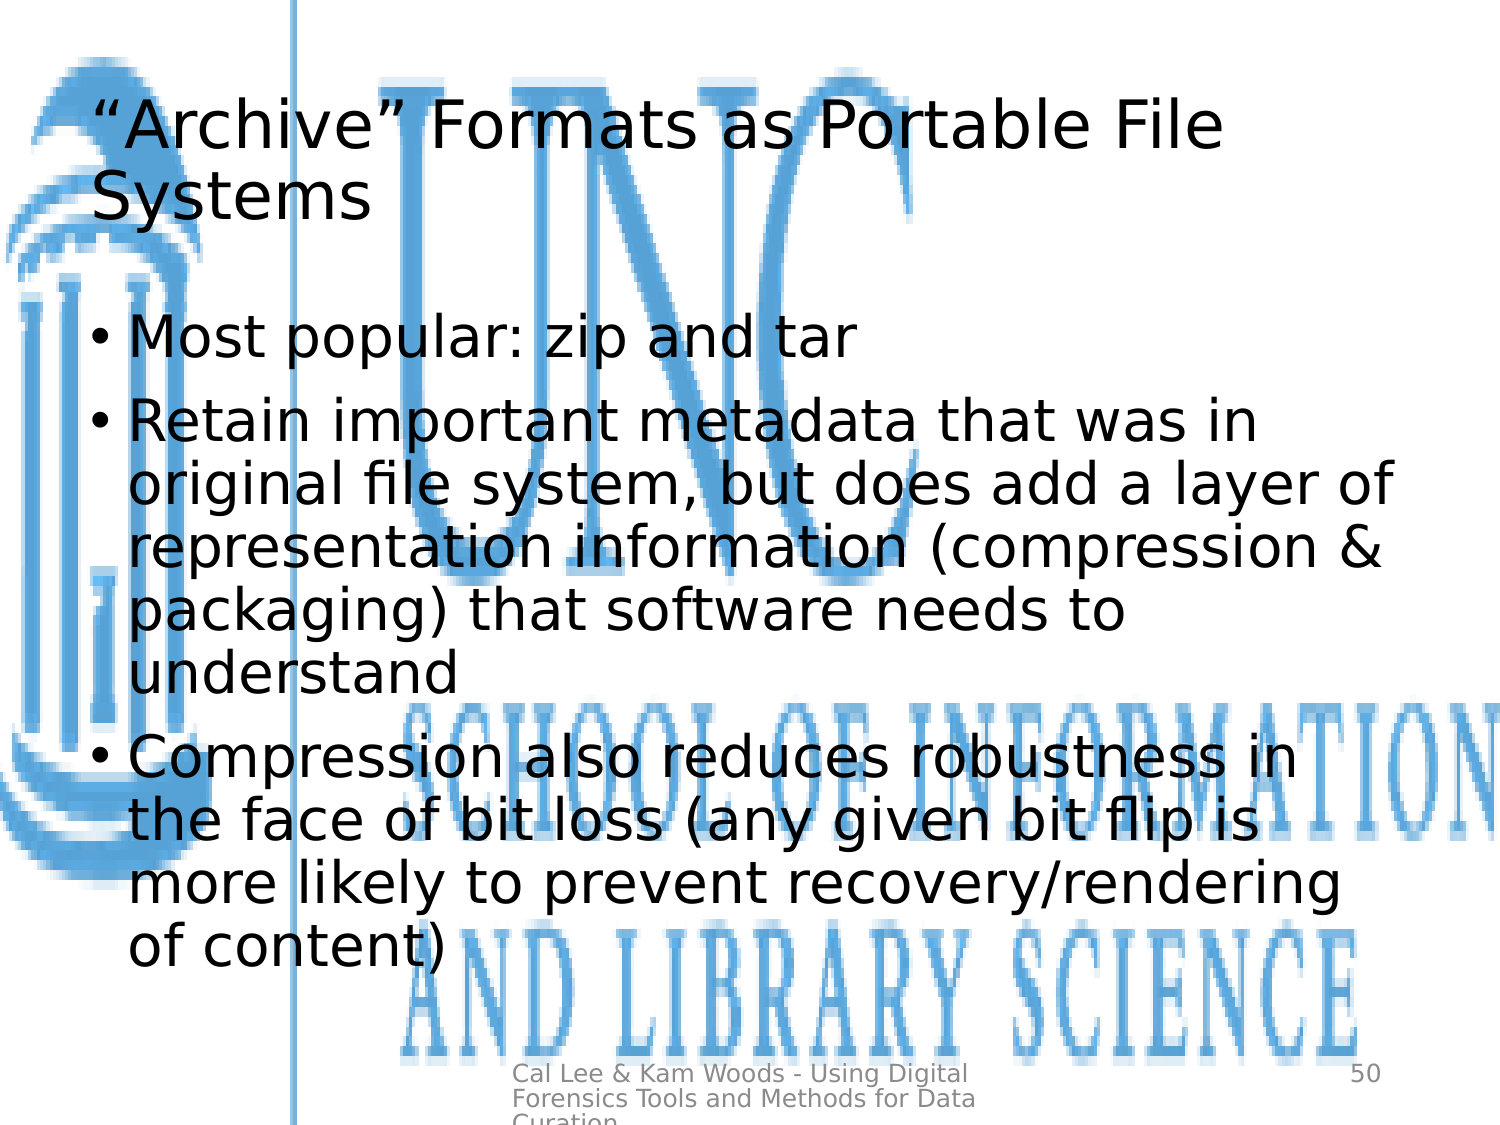

# “Archive” Formats as Portable File Systems
Most popular: zip and tar
Retain important metadata that was in original file system, but does add a layer of representation information (compression & packaging) that software needs to understand
Compression also reduces robustness in the face of bit loss (any given bit flip is more likely to prevent recovery/rendering of content)
Cal Lee & Kam Woods - Using Digital Forensics Tools and Methods for Data Curation
50